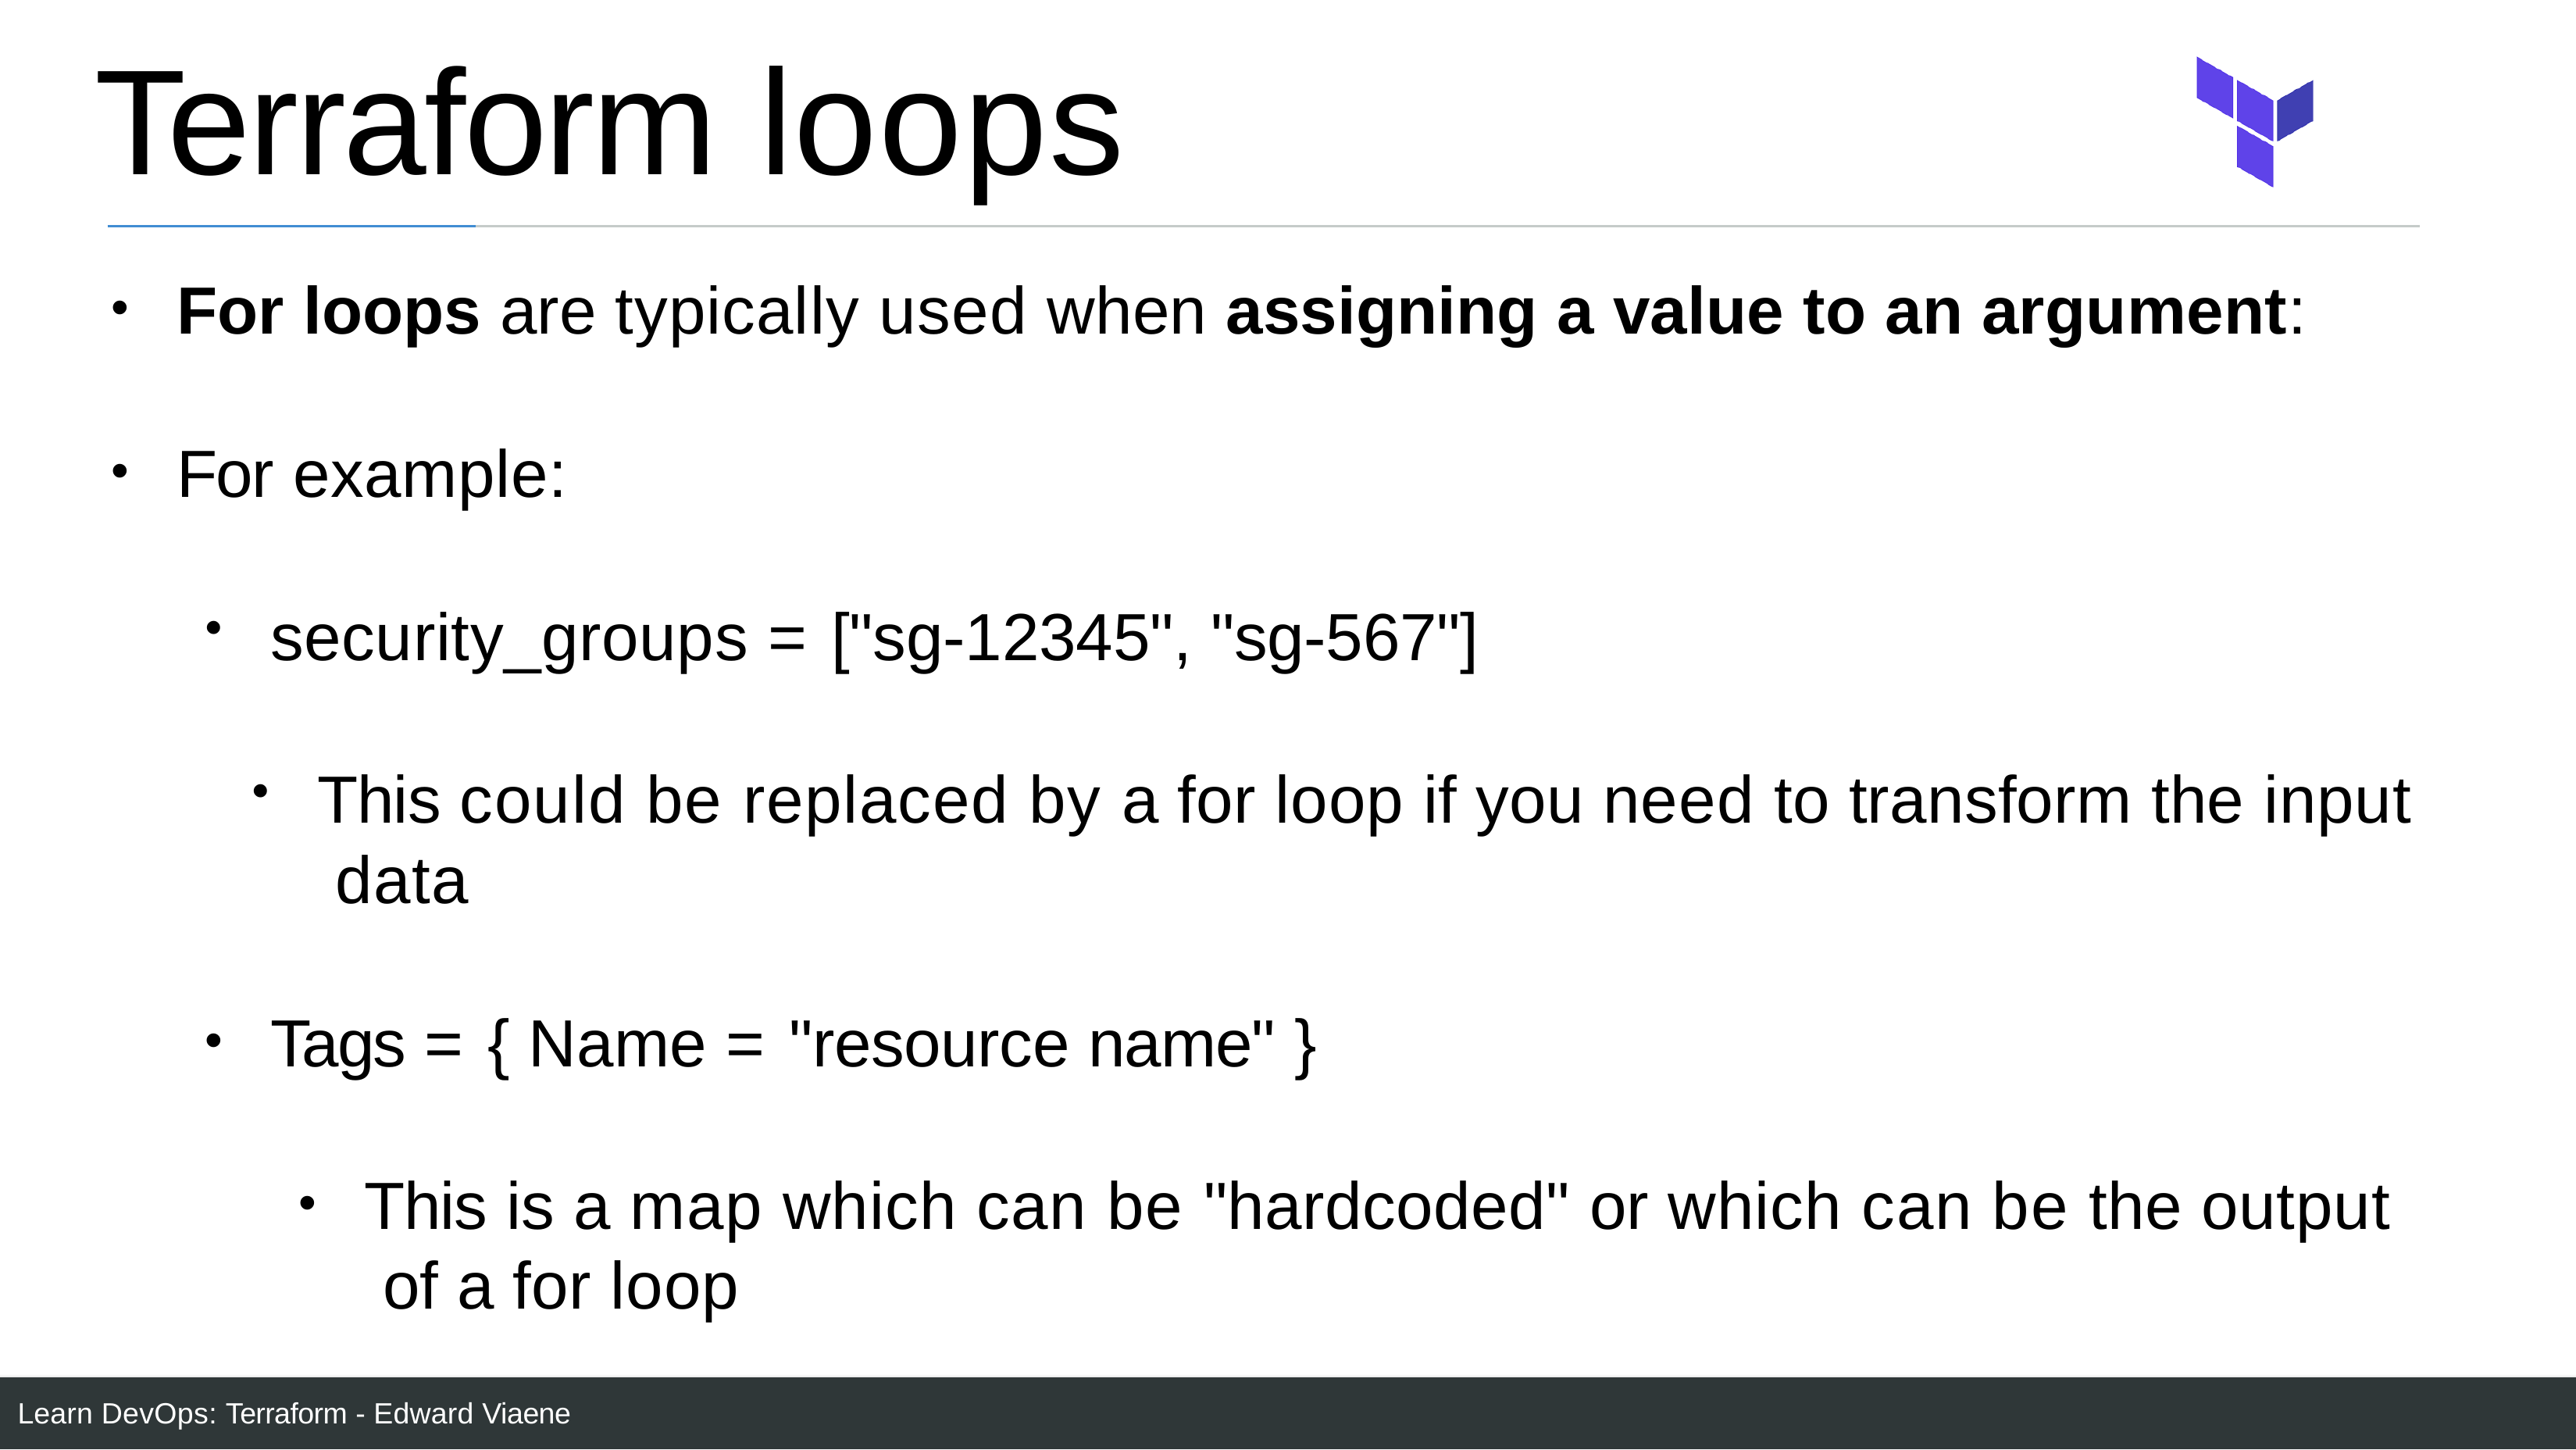

# Terraform loops
For loops are typically used when assigning a value to an argument:

For example:

security_groups = ["sg-12345", "sg-567"]

This could be replaced by a for loop if you need to transform the input  data

Tags = { Name = "resource name" }

This is a map which can be "hardcoded" or which can be the output  of a for loop
Learn DevOps: Terraform - Edward Viaene